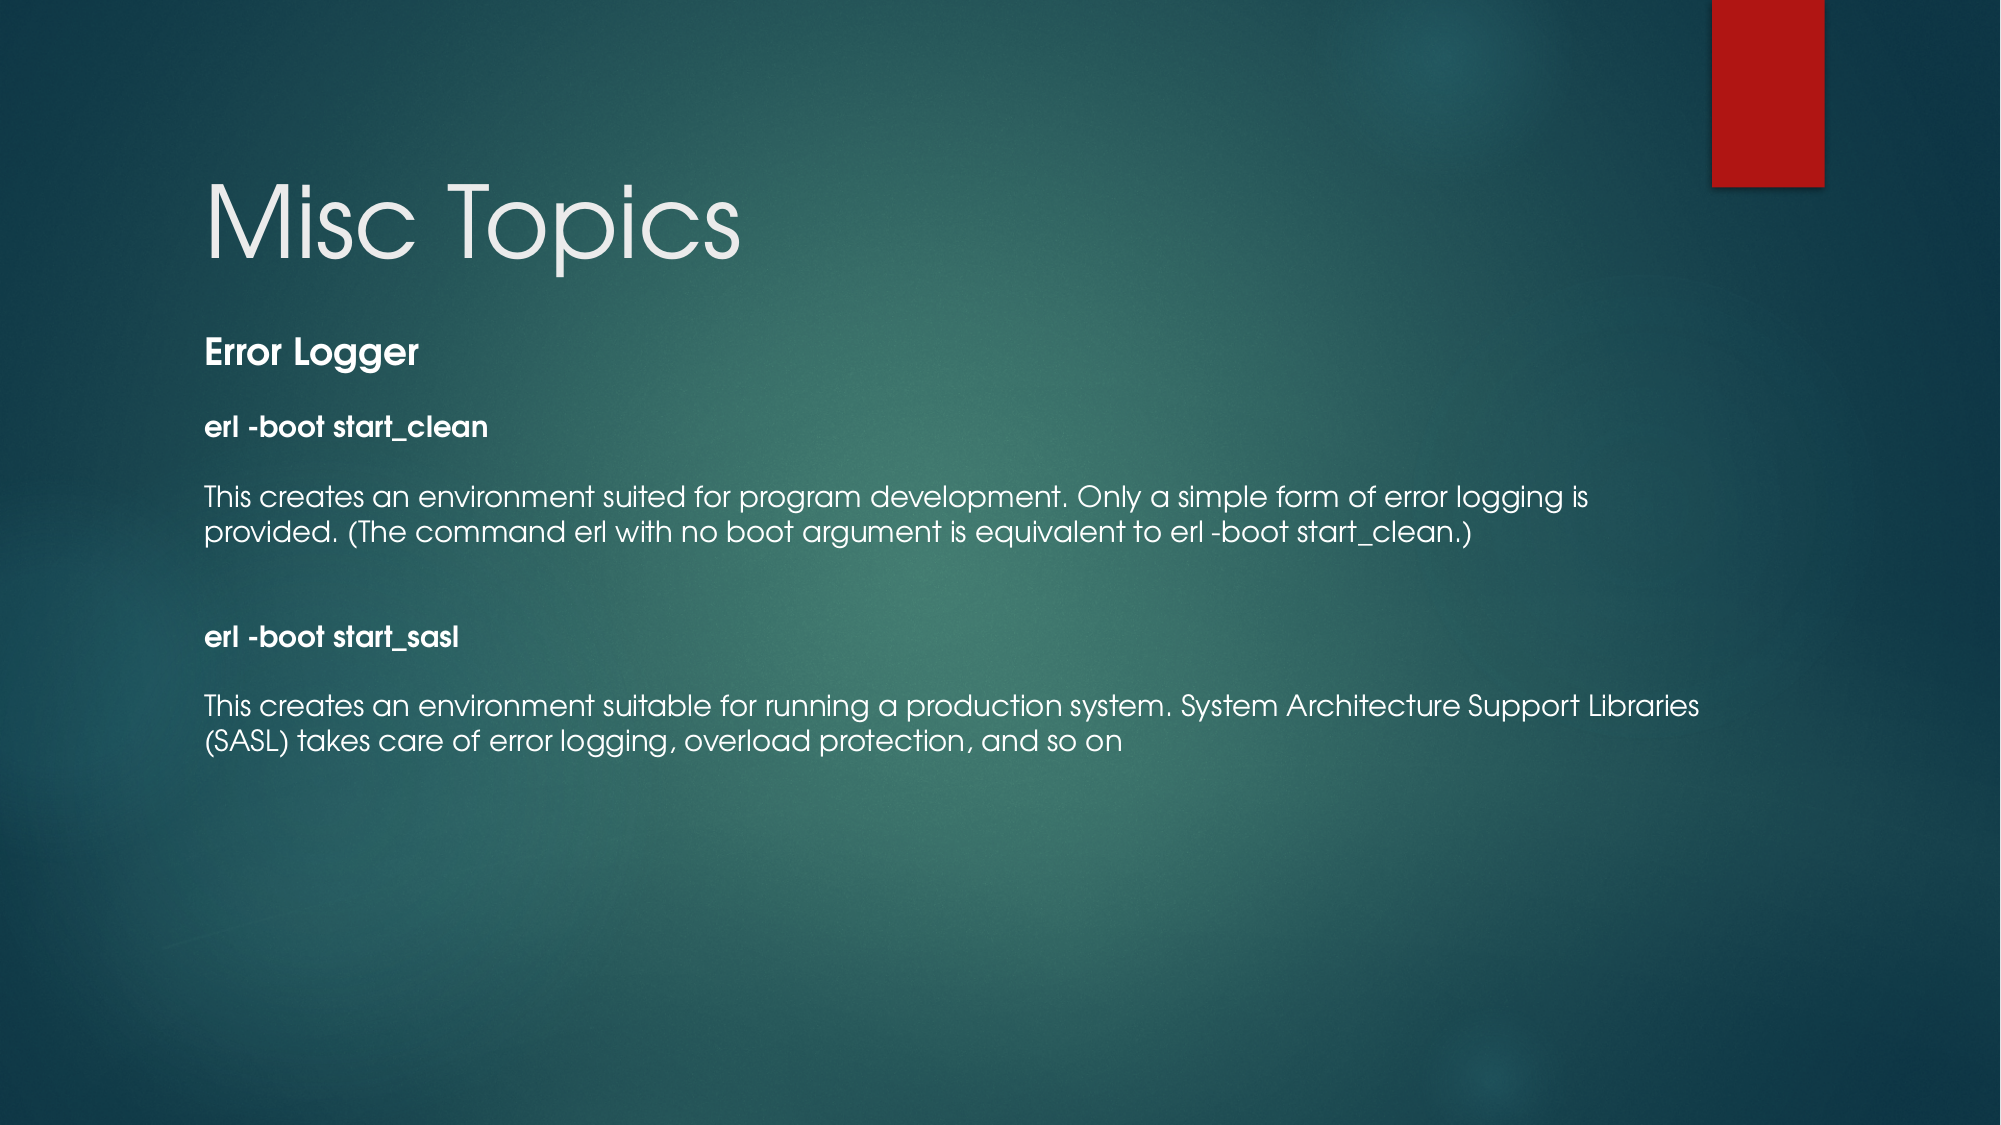

# Misc Topics

Error Logger

erl -boot start_clean

This creates an environment suited for program development. Only a simple form of error logging is provided. (The command erl with no boot argument is equivalent to erl -boot start_clean.)

erl -boot start_sasl

This creates an environment suitable for running a production system. System Architecture Support Libraries (SASL) takes care of error logging, overload protection, and so on